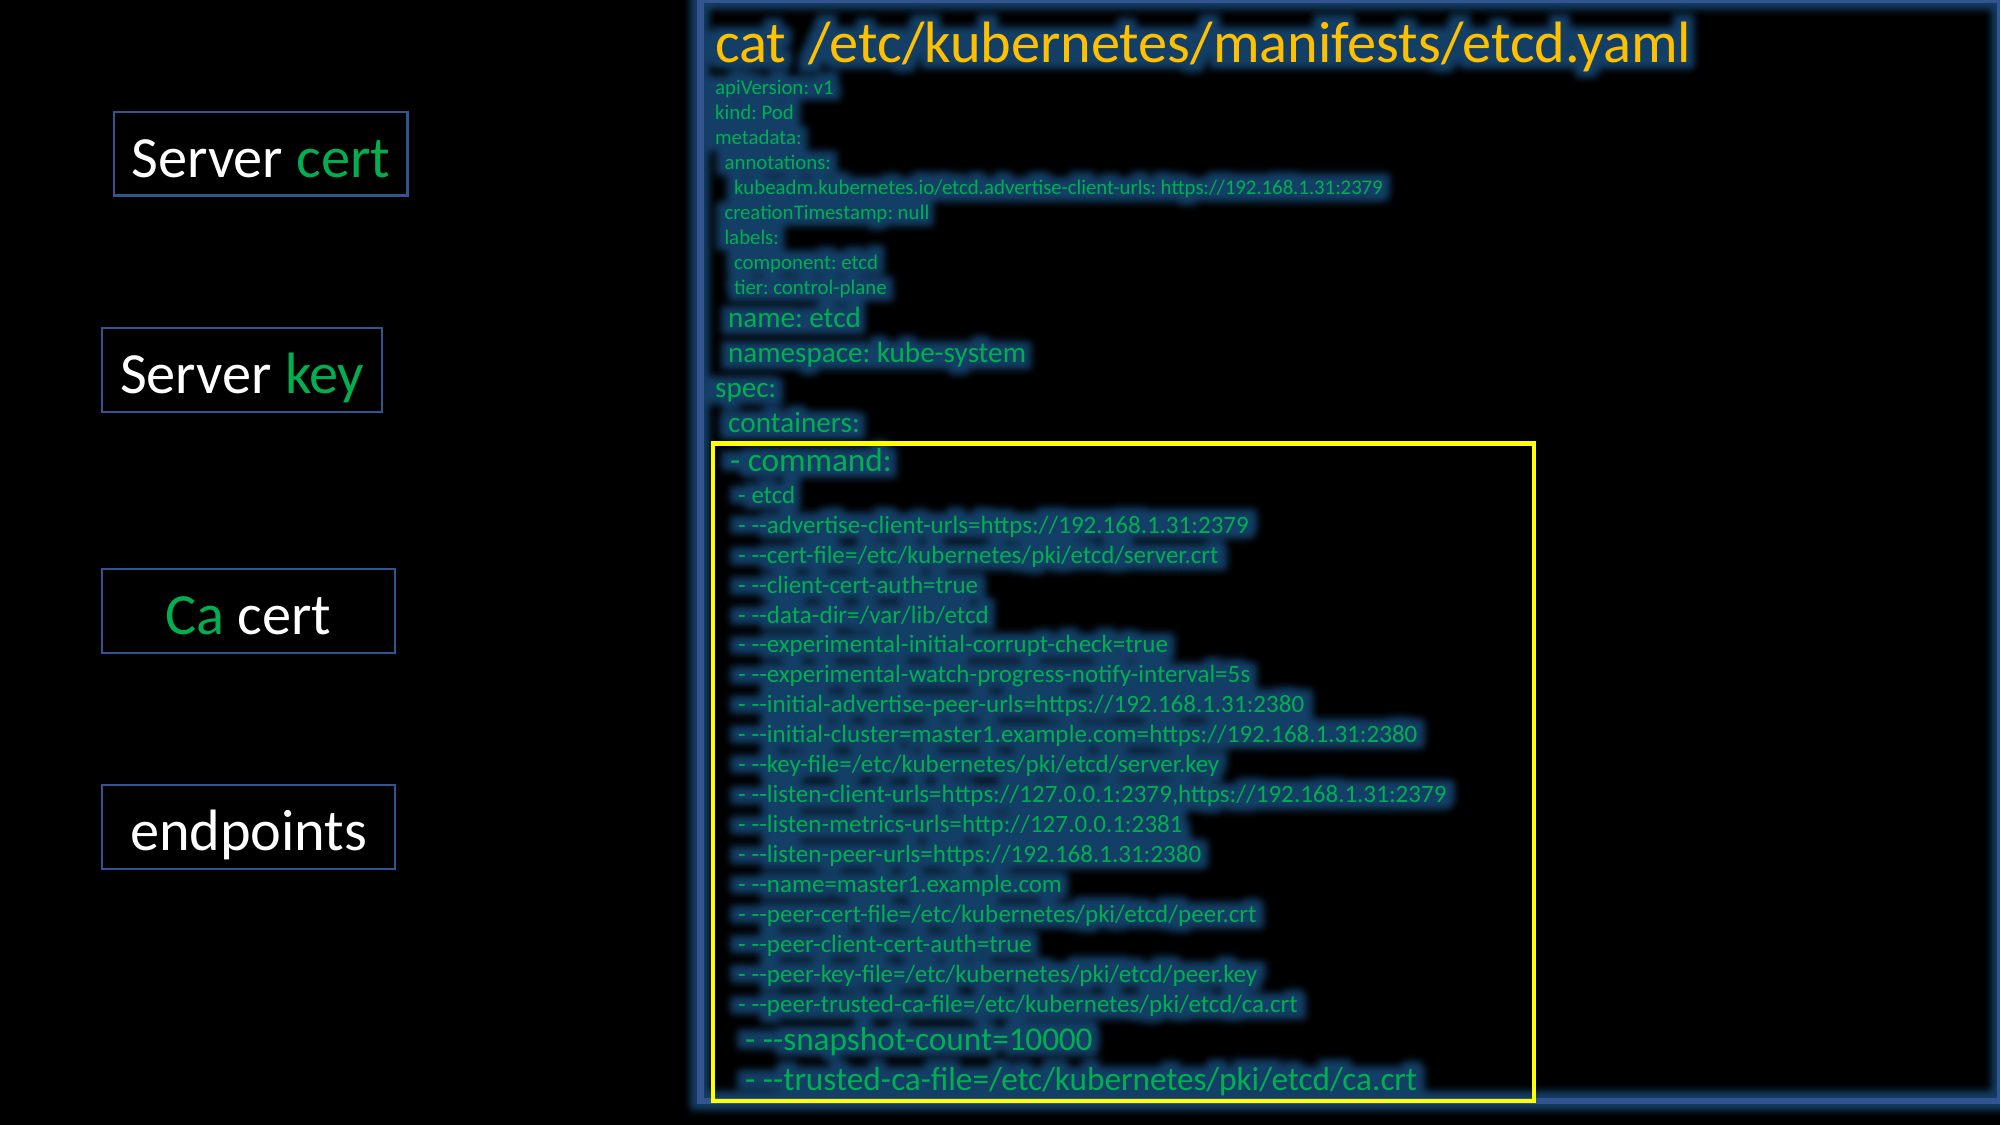

cat  /etc/kubernetes/manifests/etcd.yaml
apiVersion: v1
kind: Pod
metadata:
  annotations:
    kubeadm.kubernetes.io/etcd.advertise-client-urls: https://192.168.1.31:2379
  creationTimestamp: null
  labels:
    component: etcd
    tier: control-plane
  name: etcd
  namespace: kube-system
spec:
  containers:
  - command:
    - etcd
    - --advertise-client-urls=https://192.168.1.31:2379
    - --cert-file=/etc/kubernetes/pki/etcd/server.crt
    - --client-cert-auth=true
    - --data-dir=/var/lib/etcd
    - --experimental-initial-corrupt-check=true
    - --experimental-watch-progress-notify-interval=5s
    - --initial-advertise-peer-urls=https://192.168.1.31:2380
    - --initial-cluster=master1.example.com=https://192.168.1.31:2380
    - --key-file=/etc/kubernetes/pki/etcd/server.key
    - --listen-client-urls=https://127.0.0.1:2379,https://192.168.1.31:2379
    - --listen-metrics-urls=http://127.0.0.1:2381
    - --listen-peer-urls=https://192.168.1.31:2380
    - --name=master1.example.com
    - --peer-cert-file=/etc/kubernetes/pki/etcd/peer.crt
    - --peer-client-cert-auth=true
    - --peer-key-file=/etc/kubernetes/pki/etcd/peer.key
    - --peer-trusted-ca-file=/etc/kubernetes/pki/etcd/ca.crt
    - --snapshot-count=10000
    - --trusted-ca-file=/etc/kubernetes/pki/etcd/ca.crt
Server cert
Server key

Ca cert
endpoints